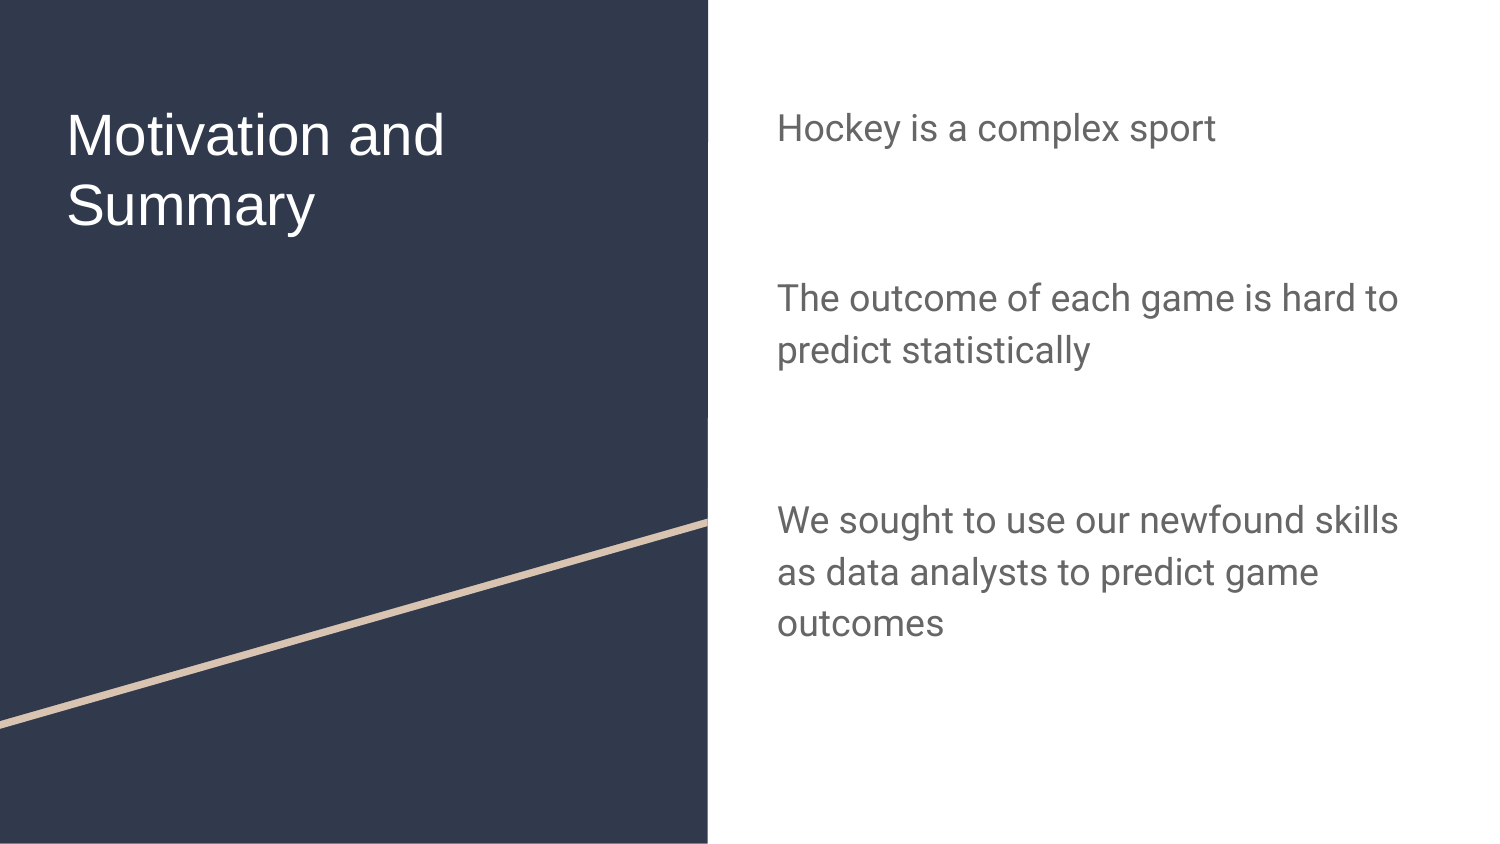

# Motivation and Summary
Hockey is a complex sport

The outcome of each game is hard to predict statistically

We sought to use our newfound skills as data analysts to predict game outcomes